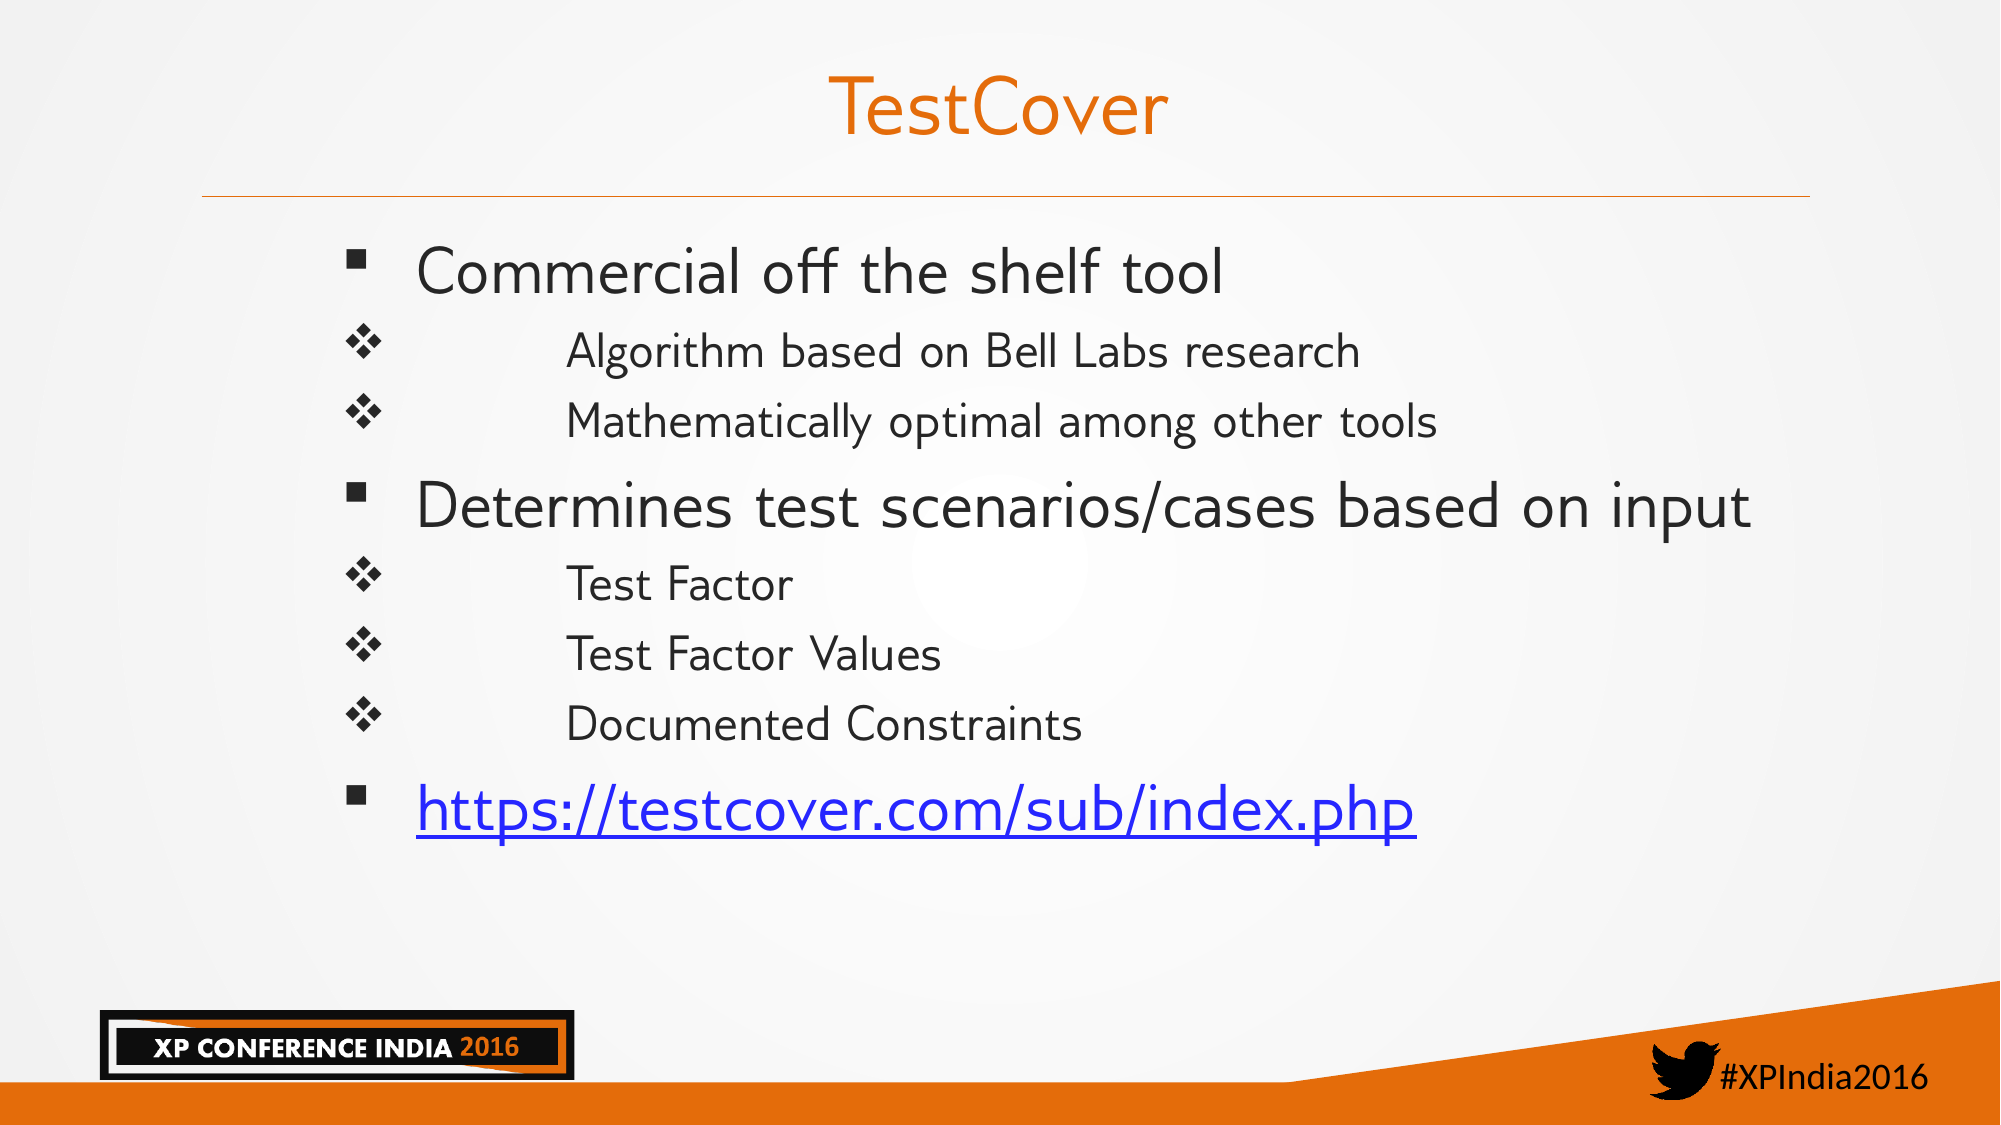

# TestCover
Commercial off the shelf tool
	Algorithm based on Bell Labs research
	Mathematically optimal among other tools
Determines test scenarios/cases based on input
	Test Factor
	Test Factor Values
	Documented Constraints
https://testcover.com/sub/index.php